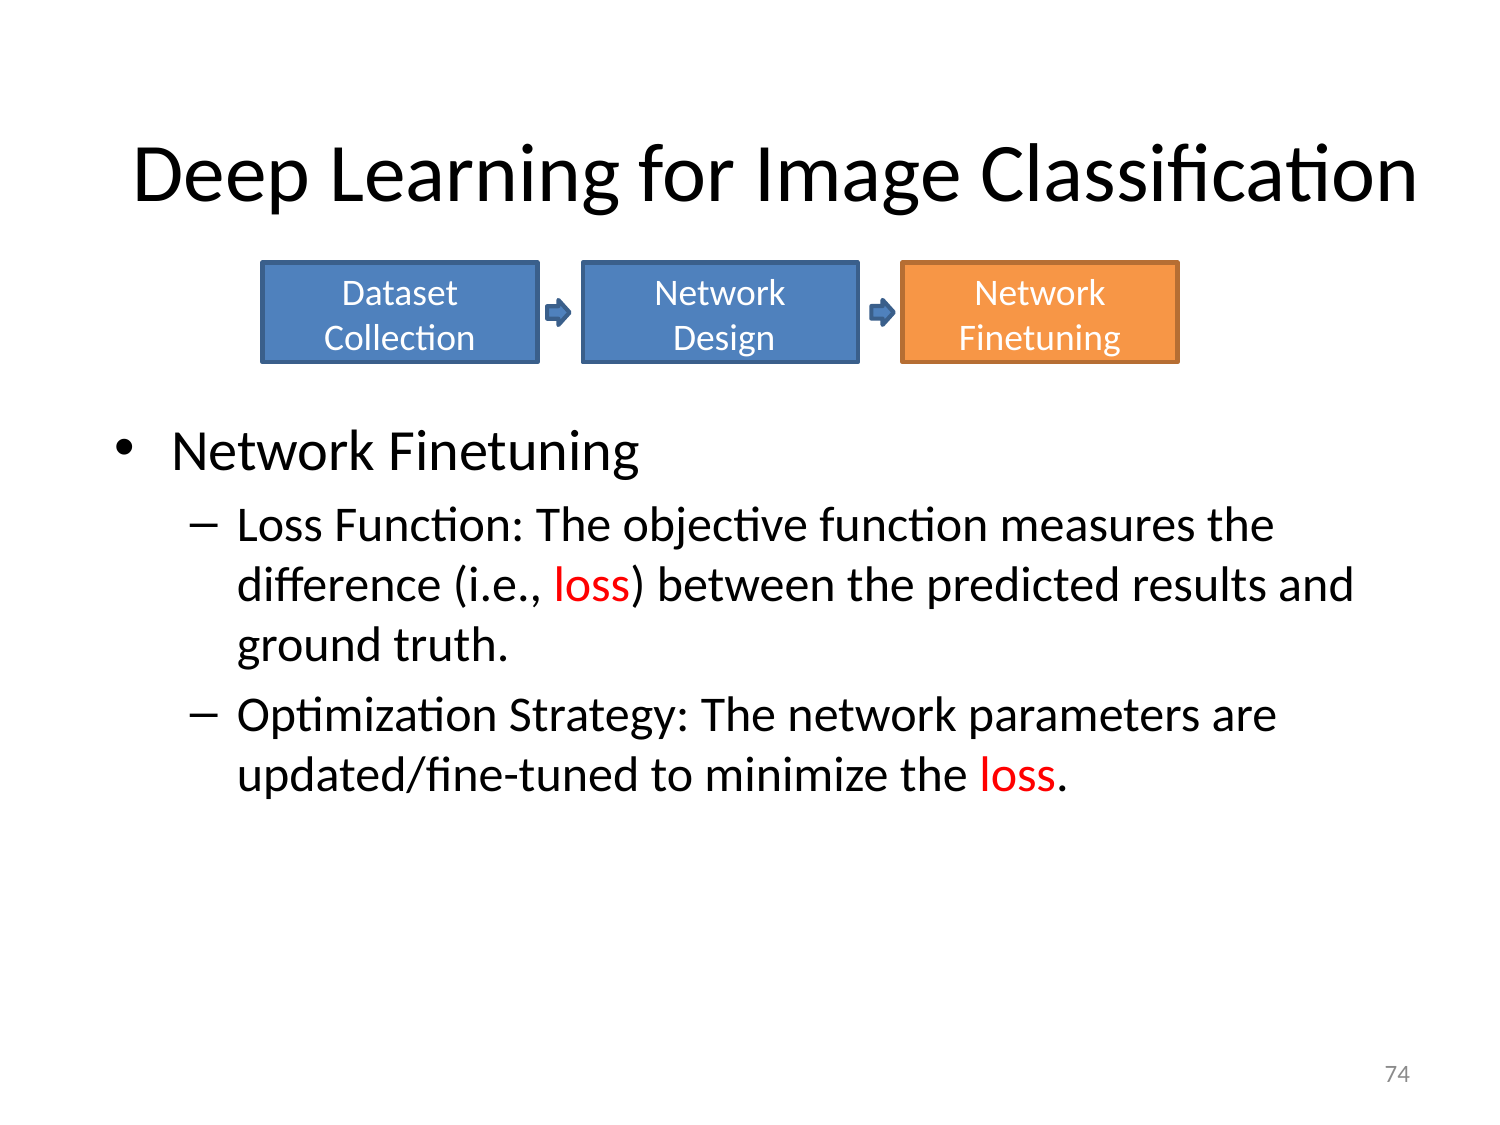

# Deep Learning for Image Classification
Dataset Collection
Network
Finetuning
Network
 Design

Network Finetuning
Loss Function: The objective function measures the difference (i.e., loss) between the predicted results and ground truth.
Optimization Strategy: The network parameters are updated/fine-tuned to minimize the loss.

74